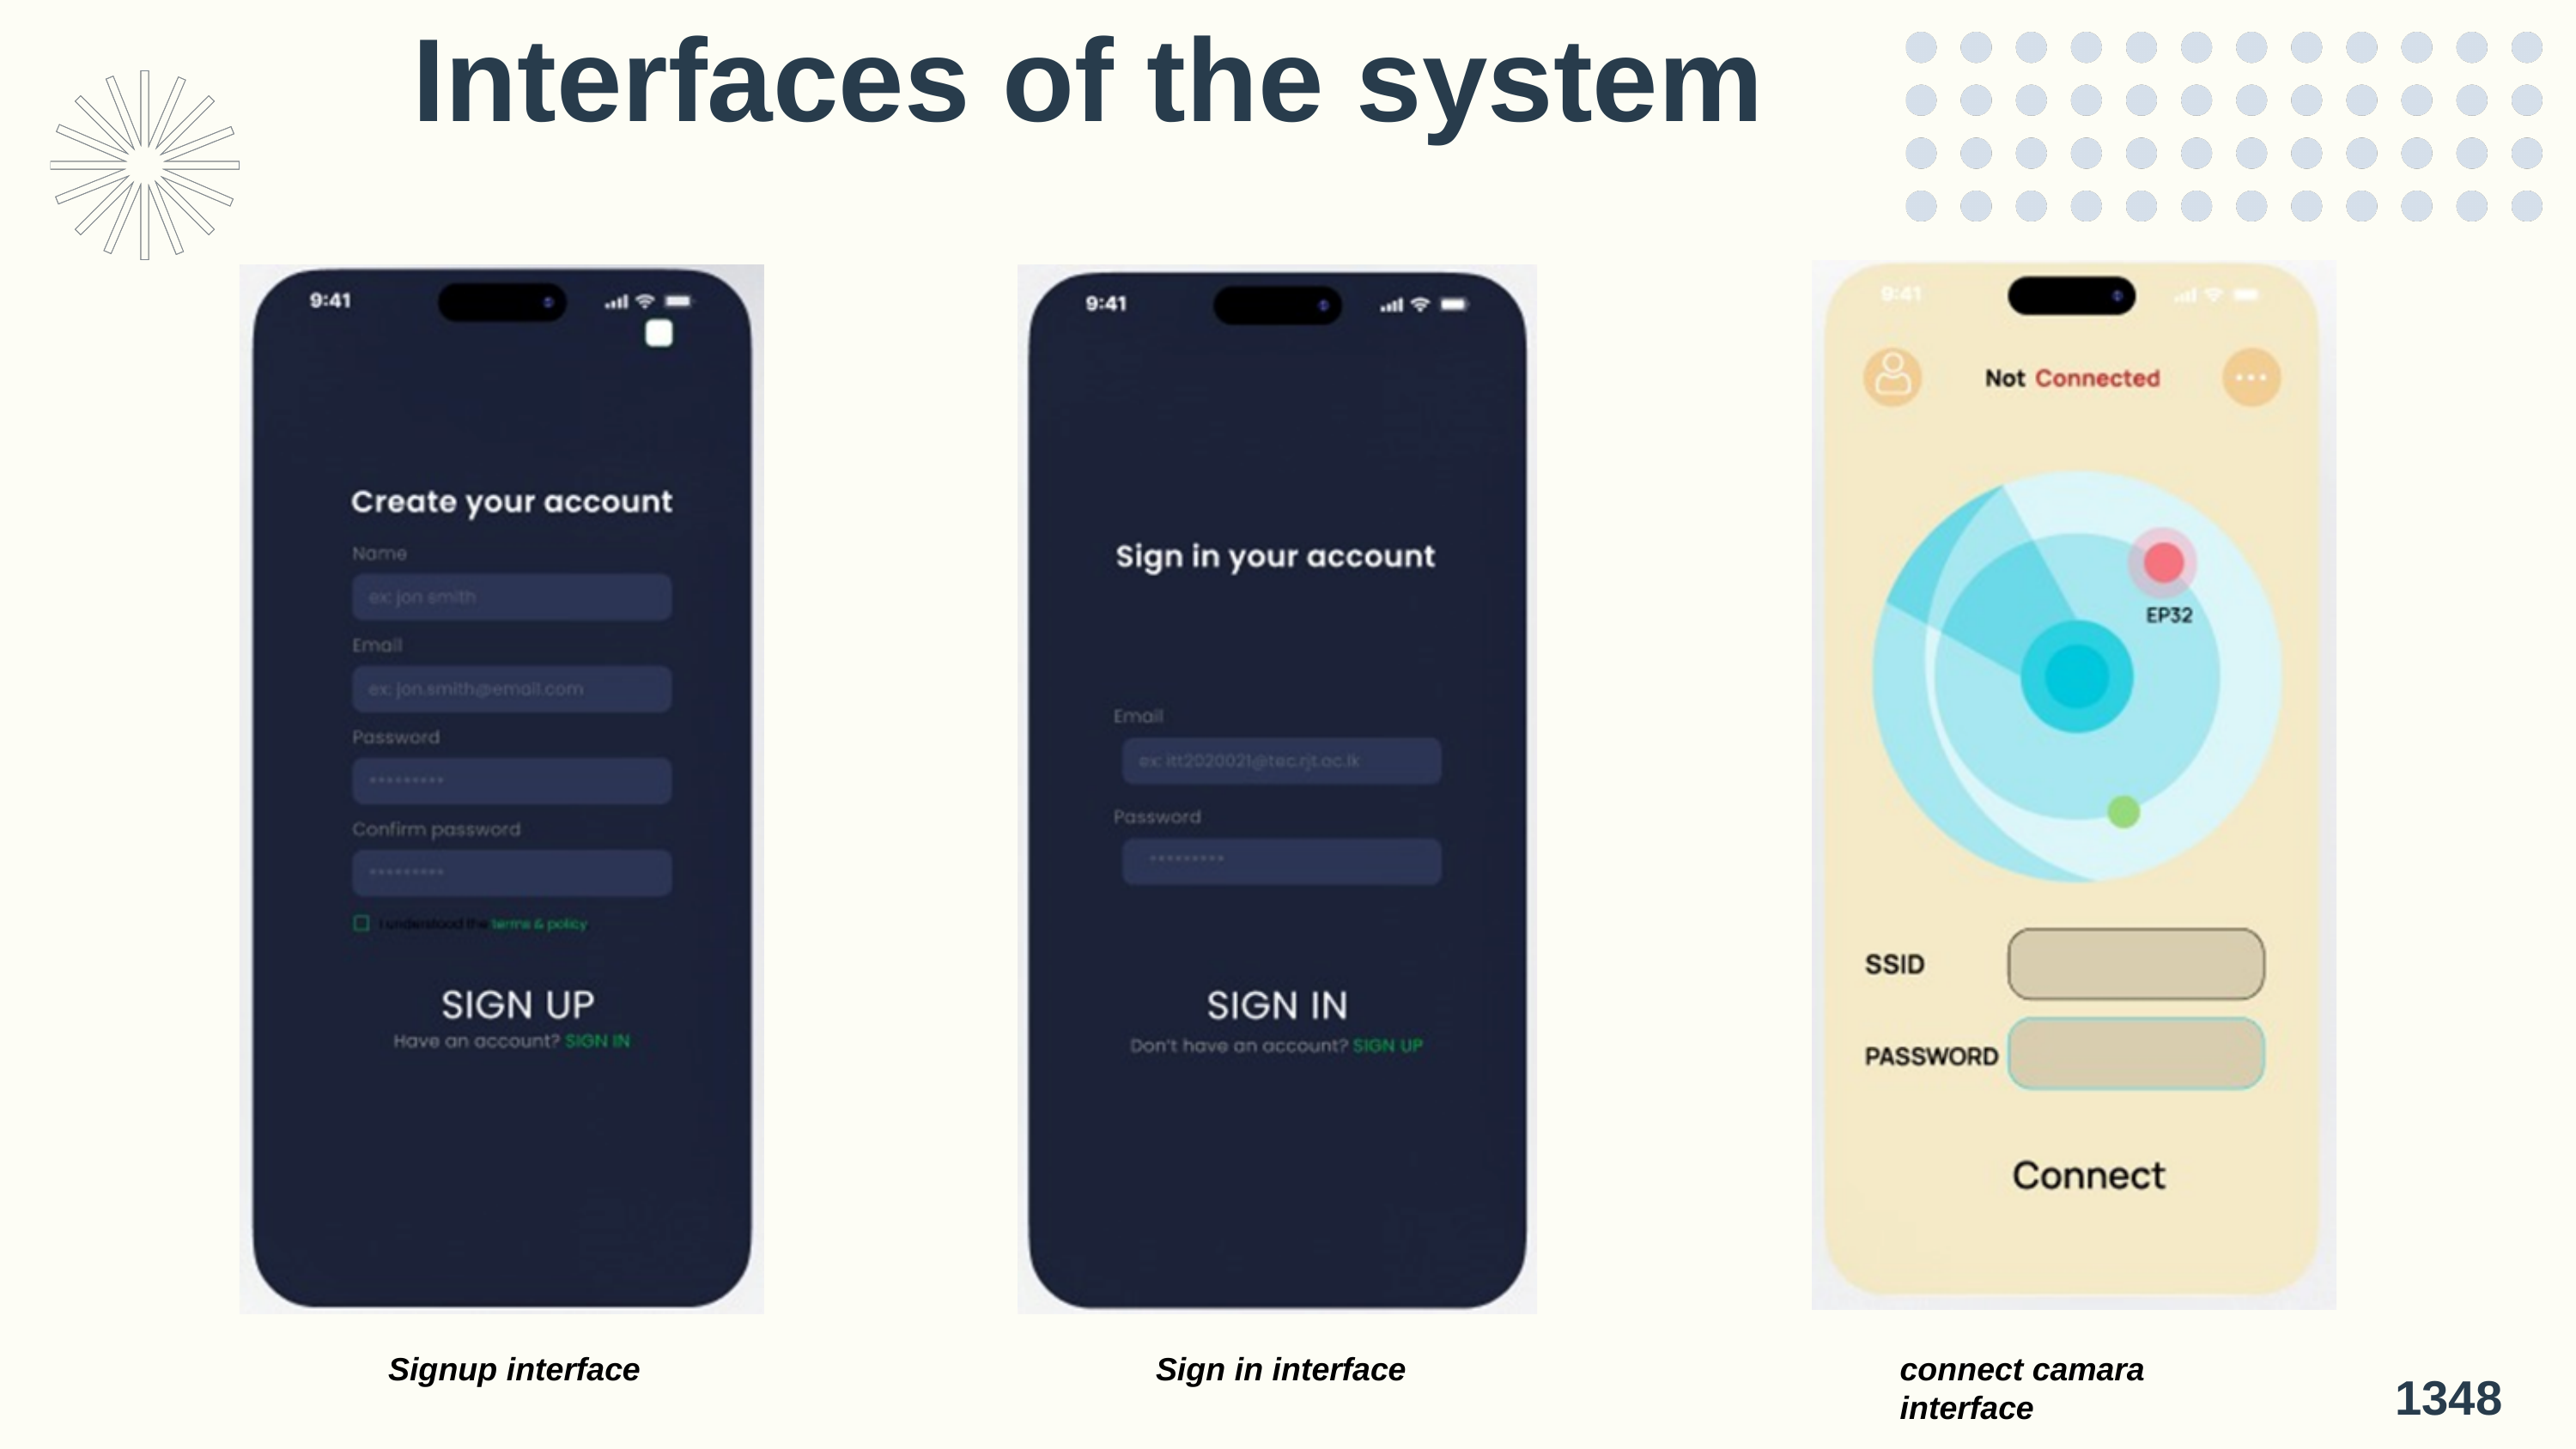

Interfaces of the system

Sign in interface
Signup interface
connect camara interface
1348